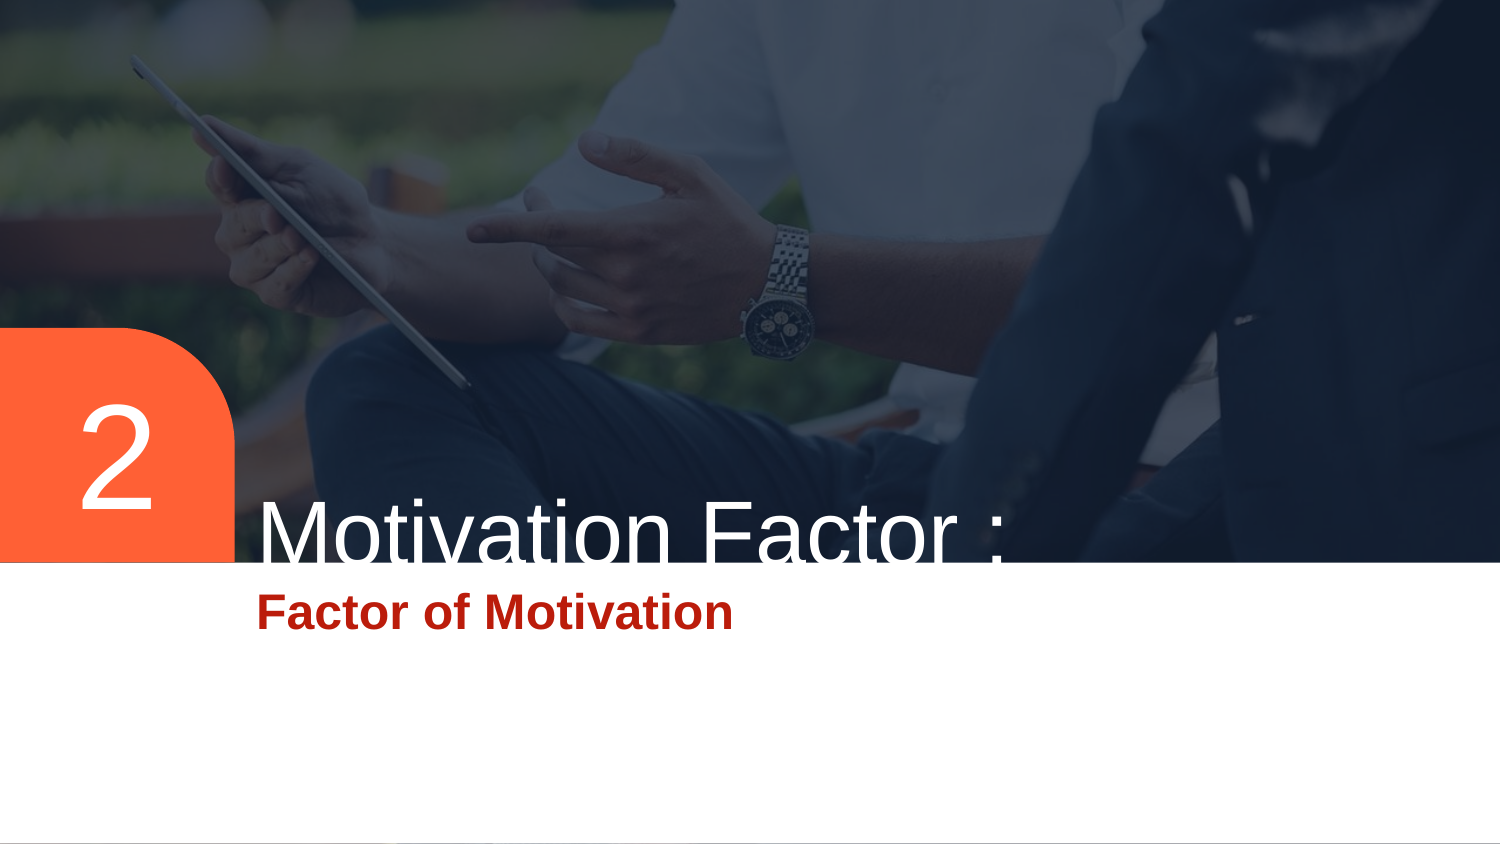

2
# Motivation Factor :
Factor of Motivation